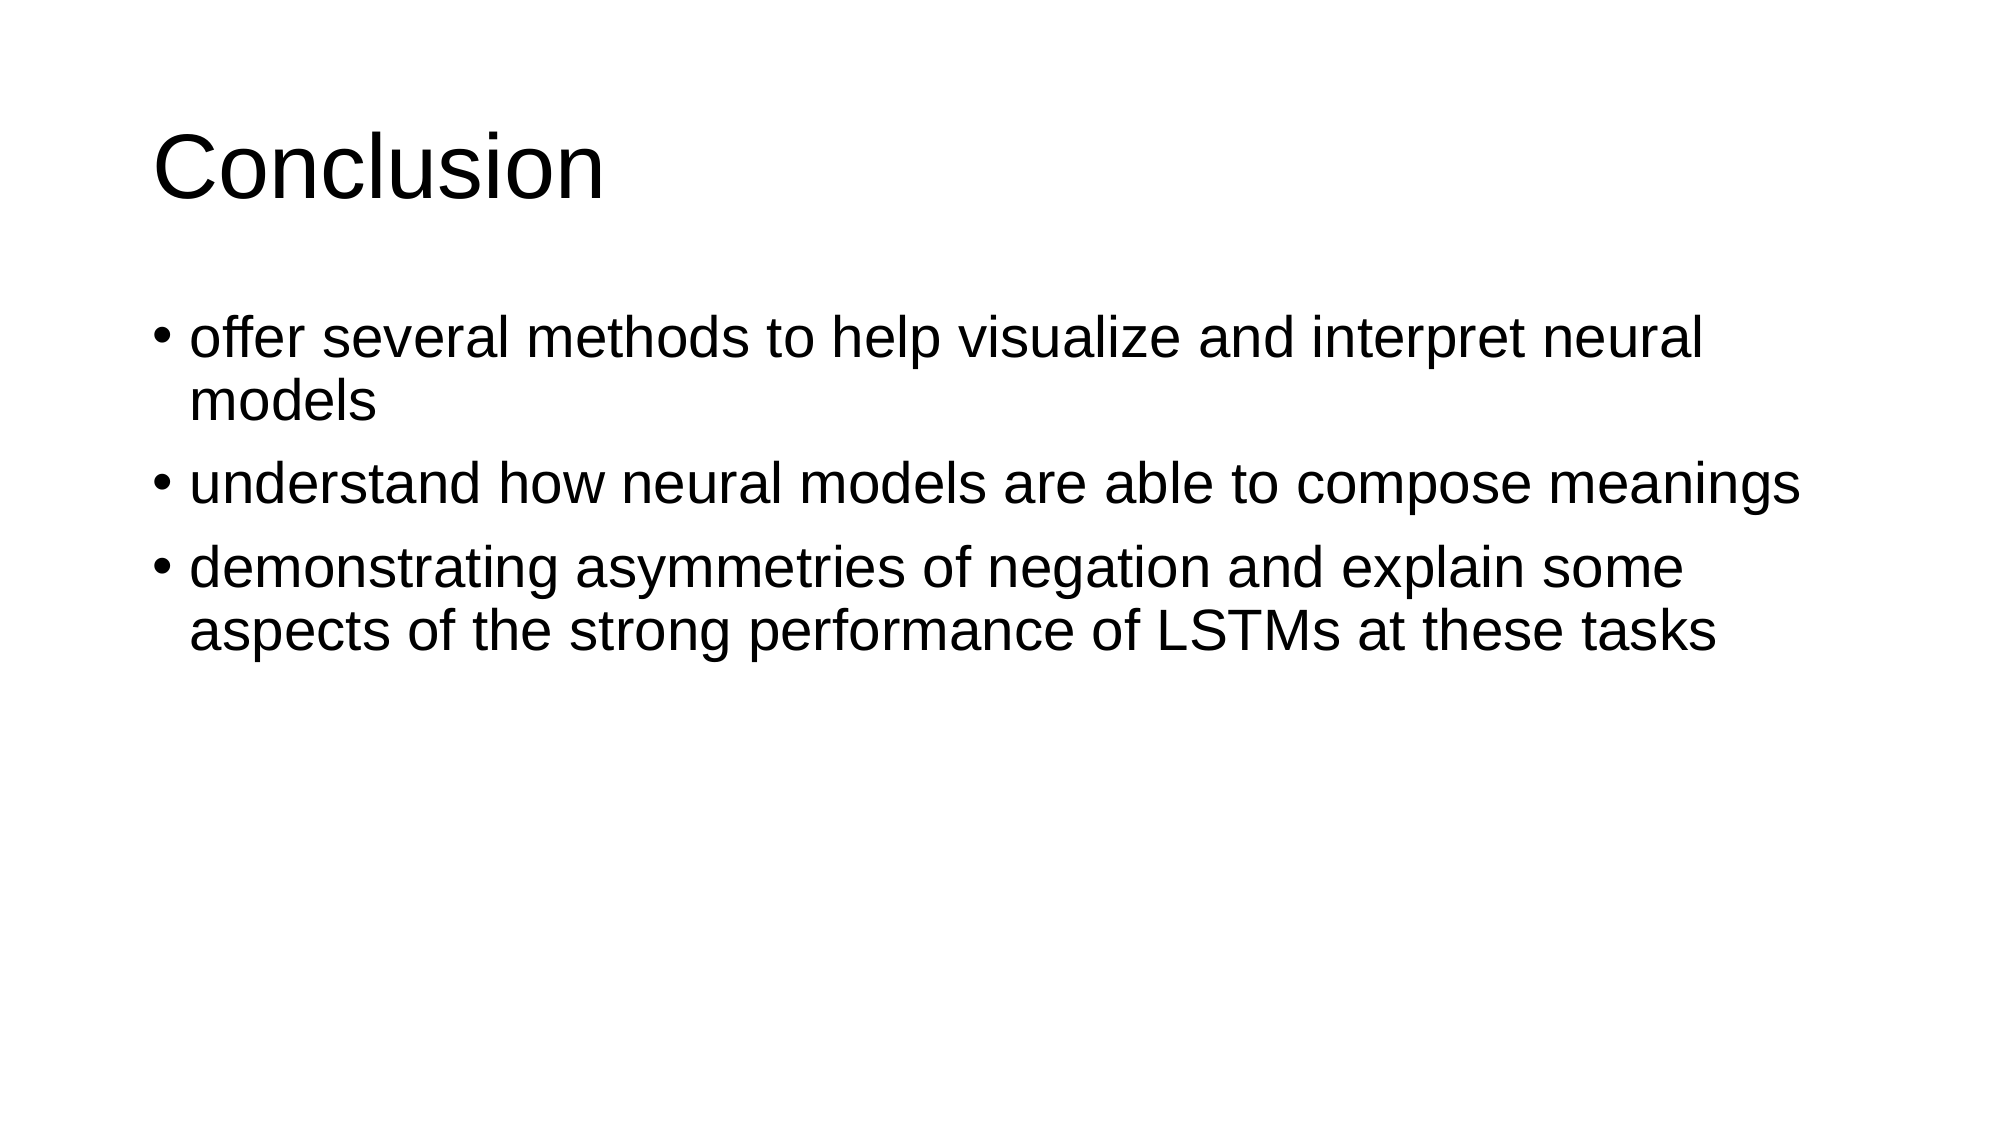

# Conclusion
offer several methods to help visualize and interpret neural models
understand how neural models are able to compose meanings
demonstrating asymmetries of negation and explain some aspects of the strong performance of LSTMs at these tasks